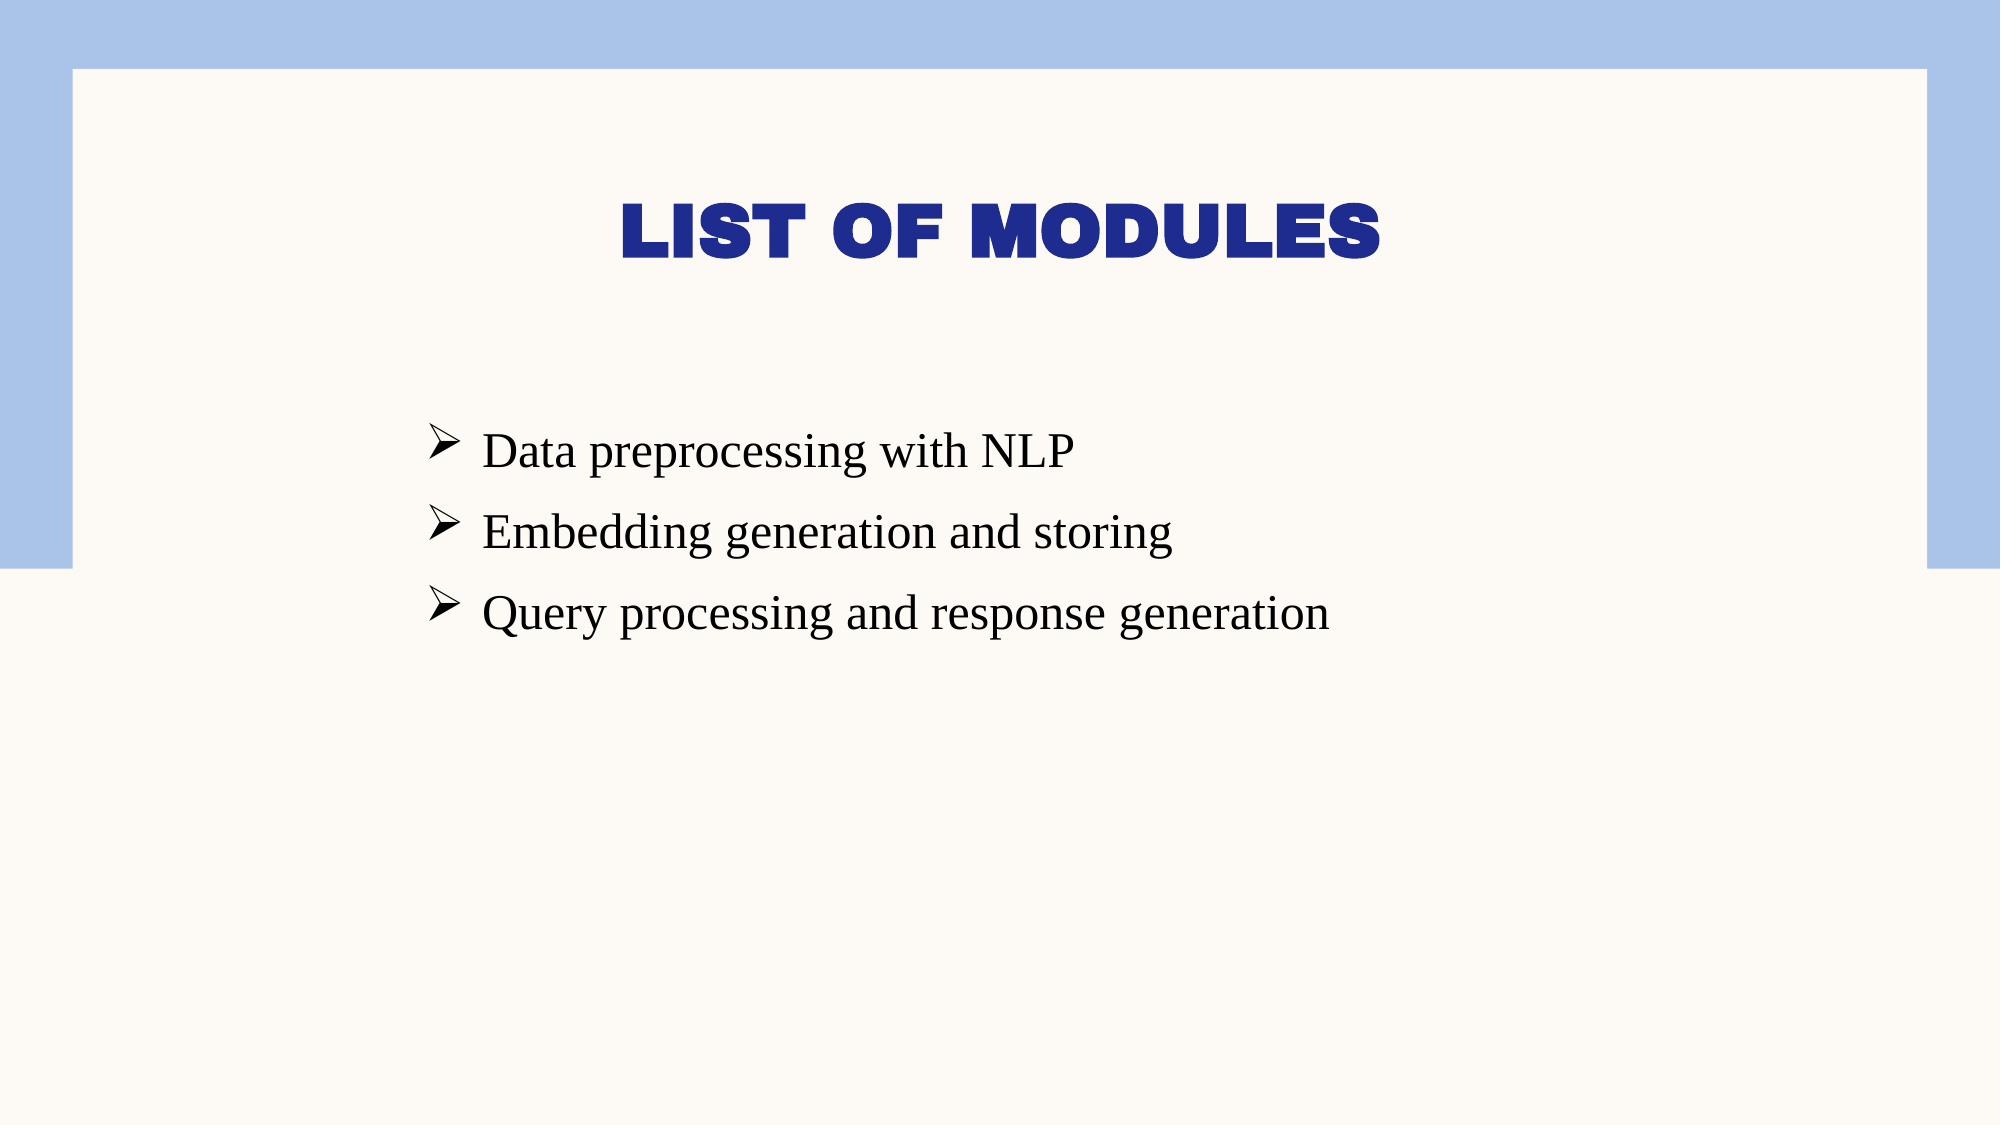

14
# LIST OF MODULES
Data preprocessing with NLP
Embedding generation and storing
Query processing and response generation